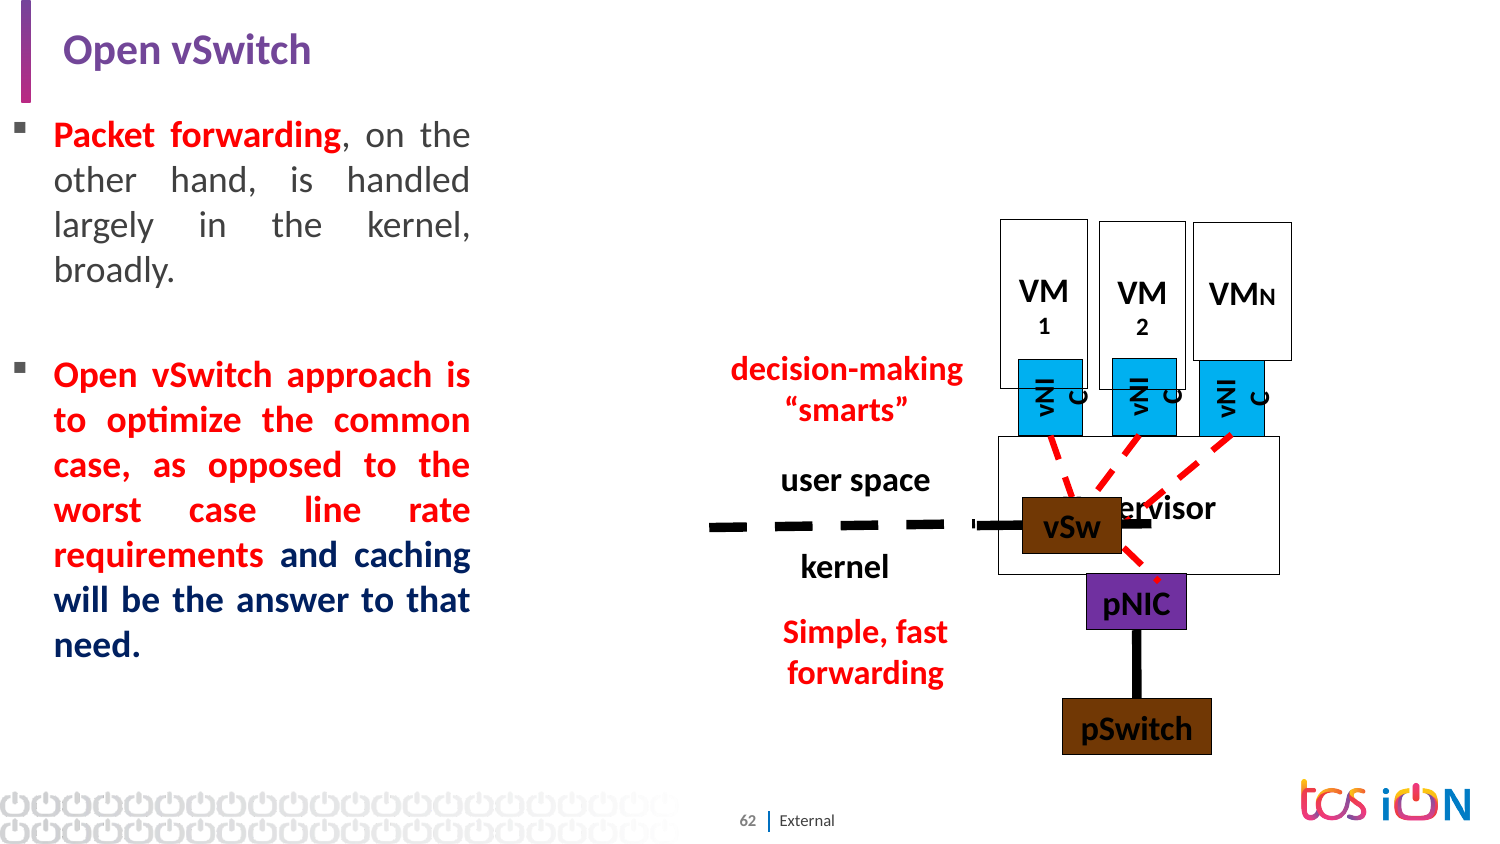

# Open vSwitch
Packet forwarding, on the other hand, is handled largely in the kernel, broadly.

Open vSwitch approach is to optimize the common case, as opposed to the worst case line rate requirements and caching will be the answer to that need.

VM1

VM2

VMN

vNIC
vNIC
vNIC

Hypervisor

user space
vSw
kernel
pNIC
pSwitch
decision-making “smarts”
Simple, fast forwarding
Server Virtualization